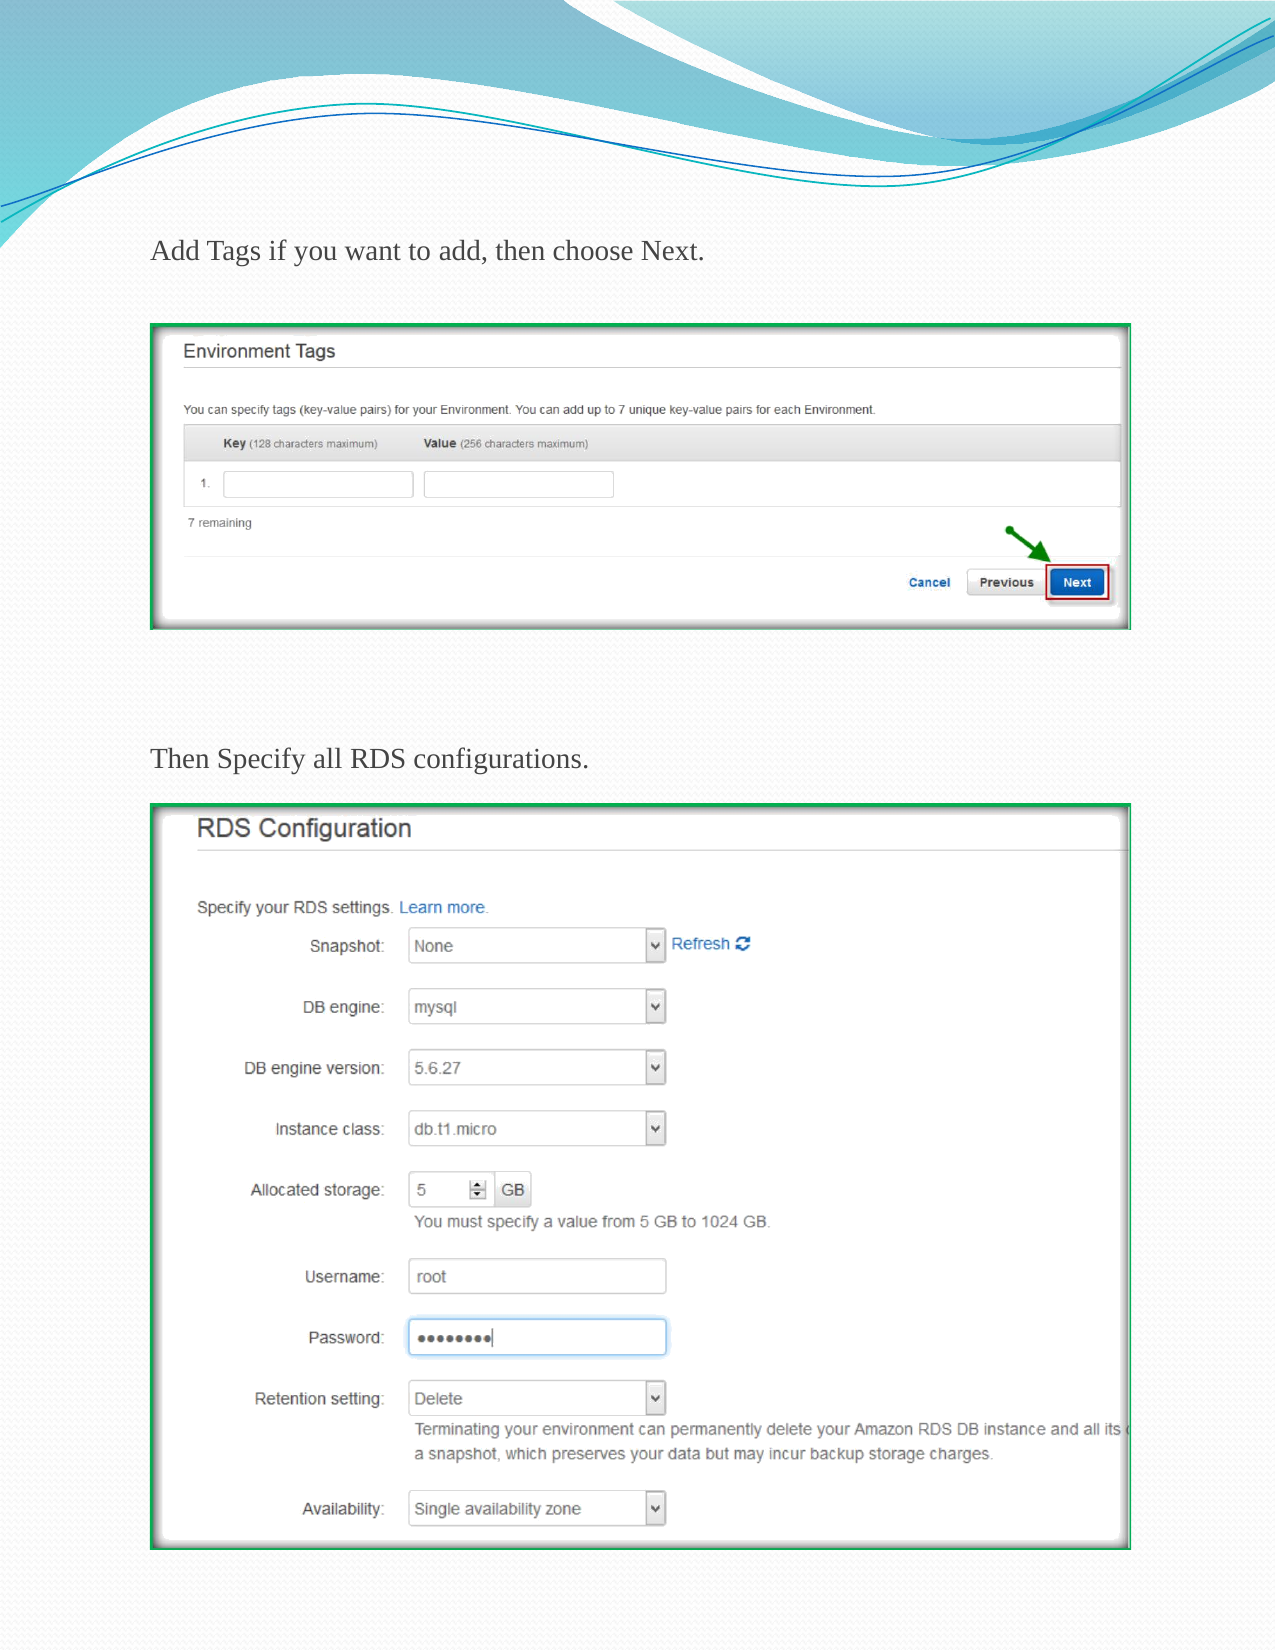

Add Tags if you want to add, then choose Next.

Then Specify all RDS configurations.